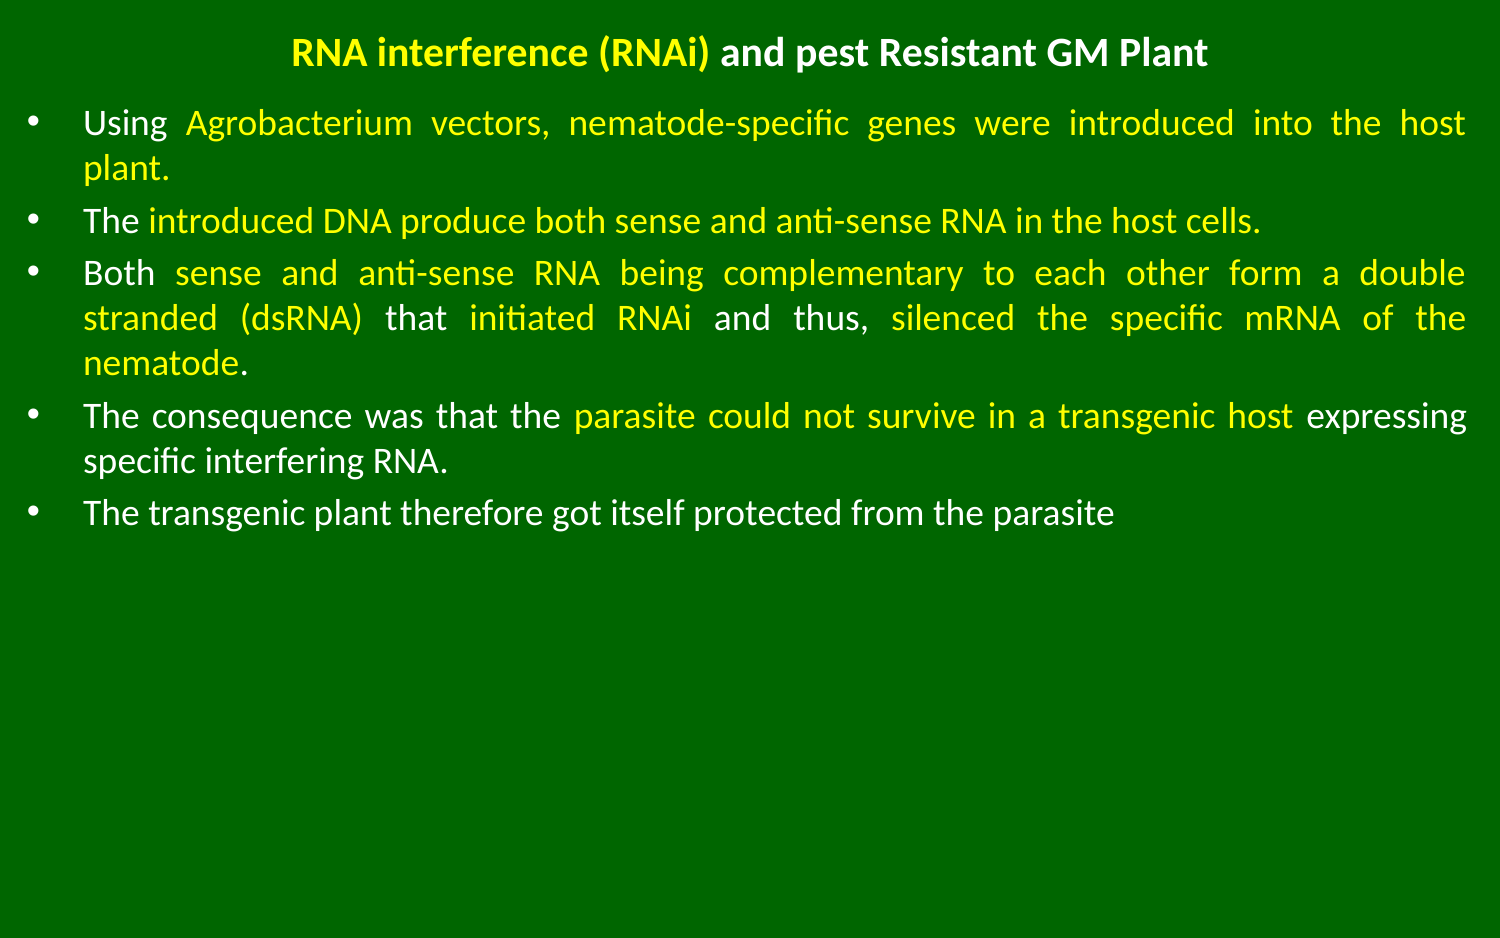

# RNA interference (RNAi) and pest Resistant GM Plant
Using Agrobacterium vectors, nematode-specific genes were introduced into the host plant.
The introduced DNA produce both sense and anti-sense RNA in the host cells.
Both sense and anti-sense RNA being complementary to each other form a double stranded (dsRNA) that initiated RNAi and thus, silenced the specific mRNA of the nematode.
The consequence was that the parasite could not survive in a transgenic host expressing specific interfering RNA.
The transgenic plant therefore got itself protected from the parasite